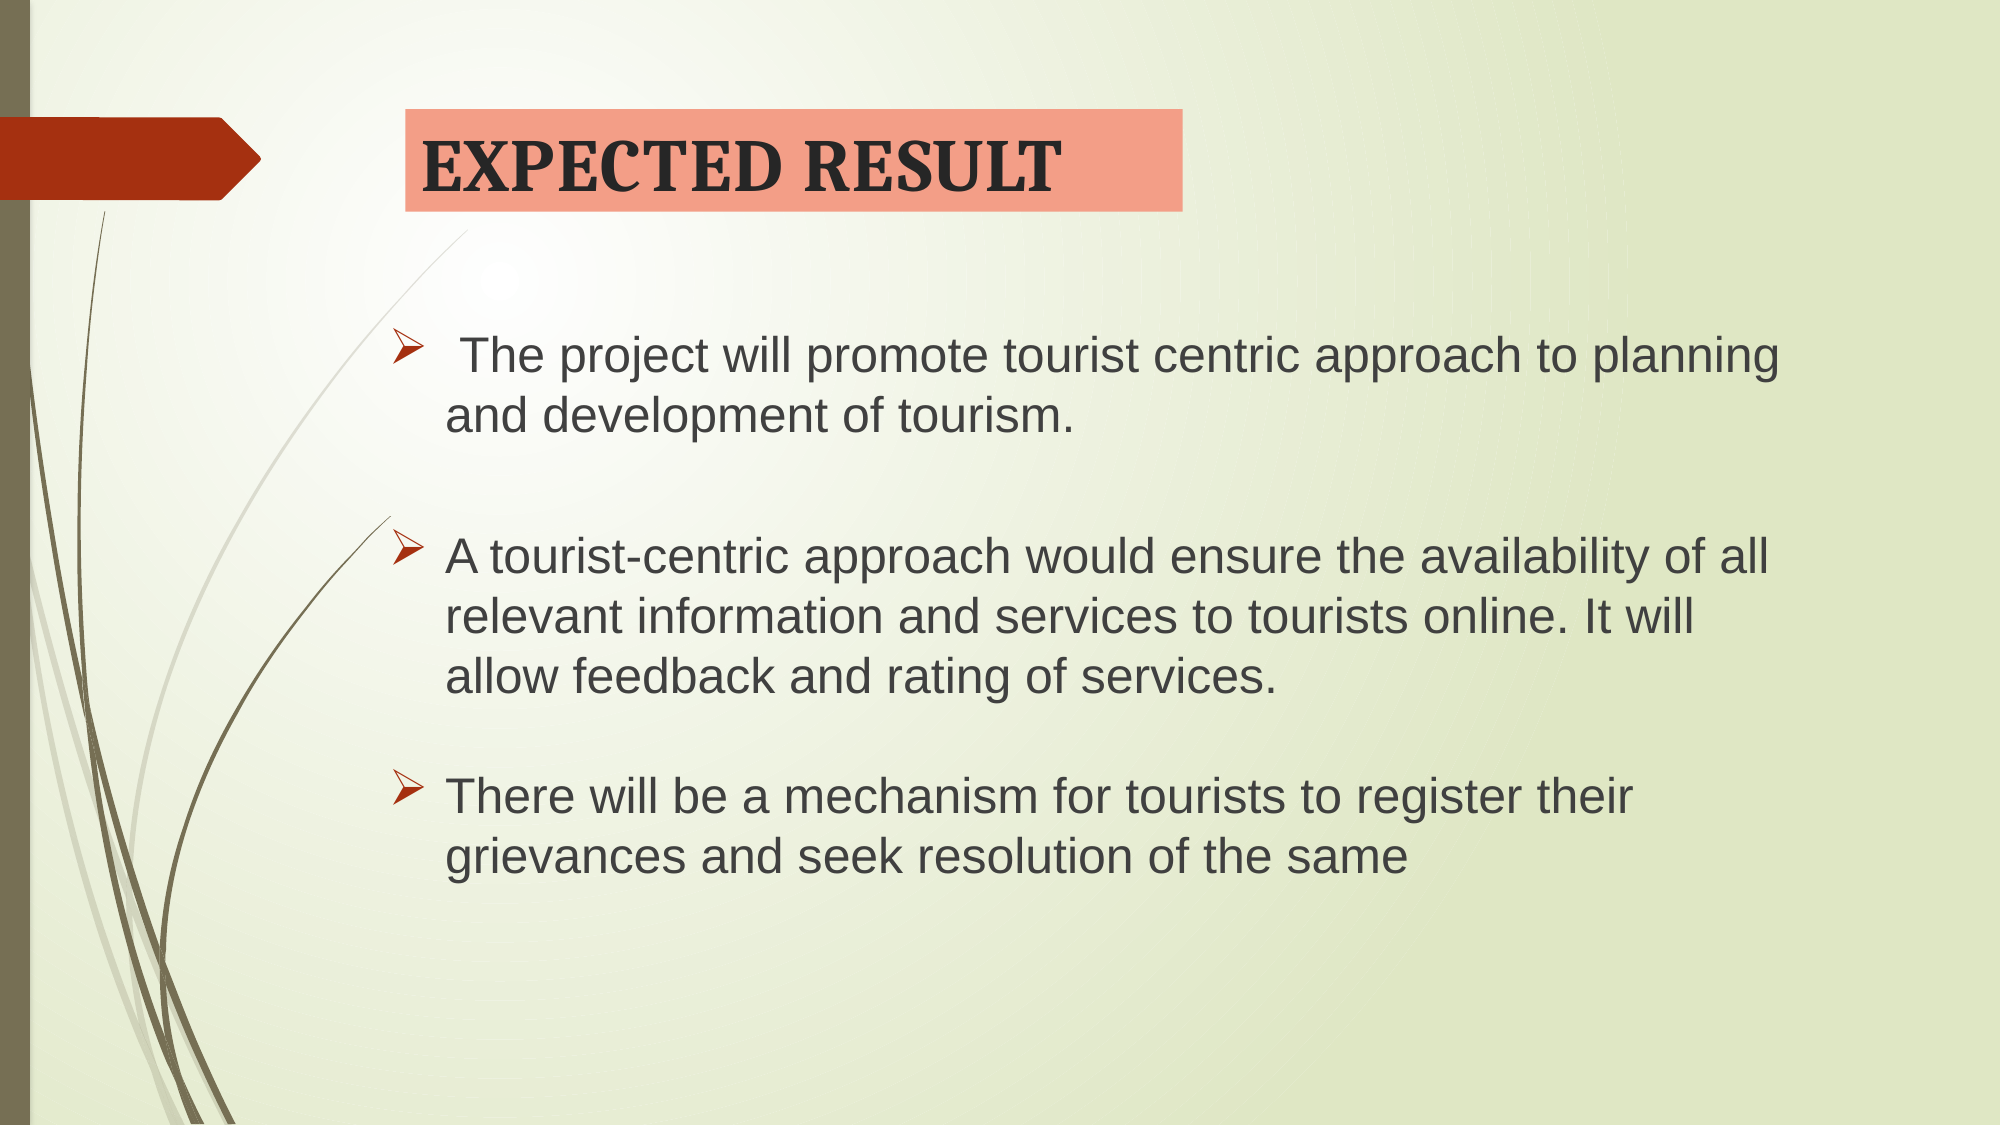

# EXPECTED RESULT
 The project will promote tourist centric approach to planning and development of tourism.

A tourist-centric approach would ensure the availability of all relevant information and services to tourists online. It will allow feedback and rating of services.

There will be a mechanism for tourists to register their grievances and seek resolution of the same